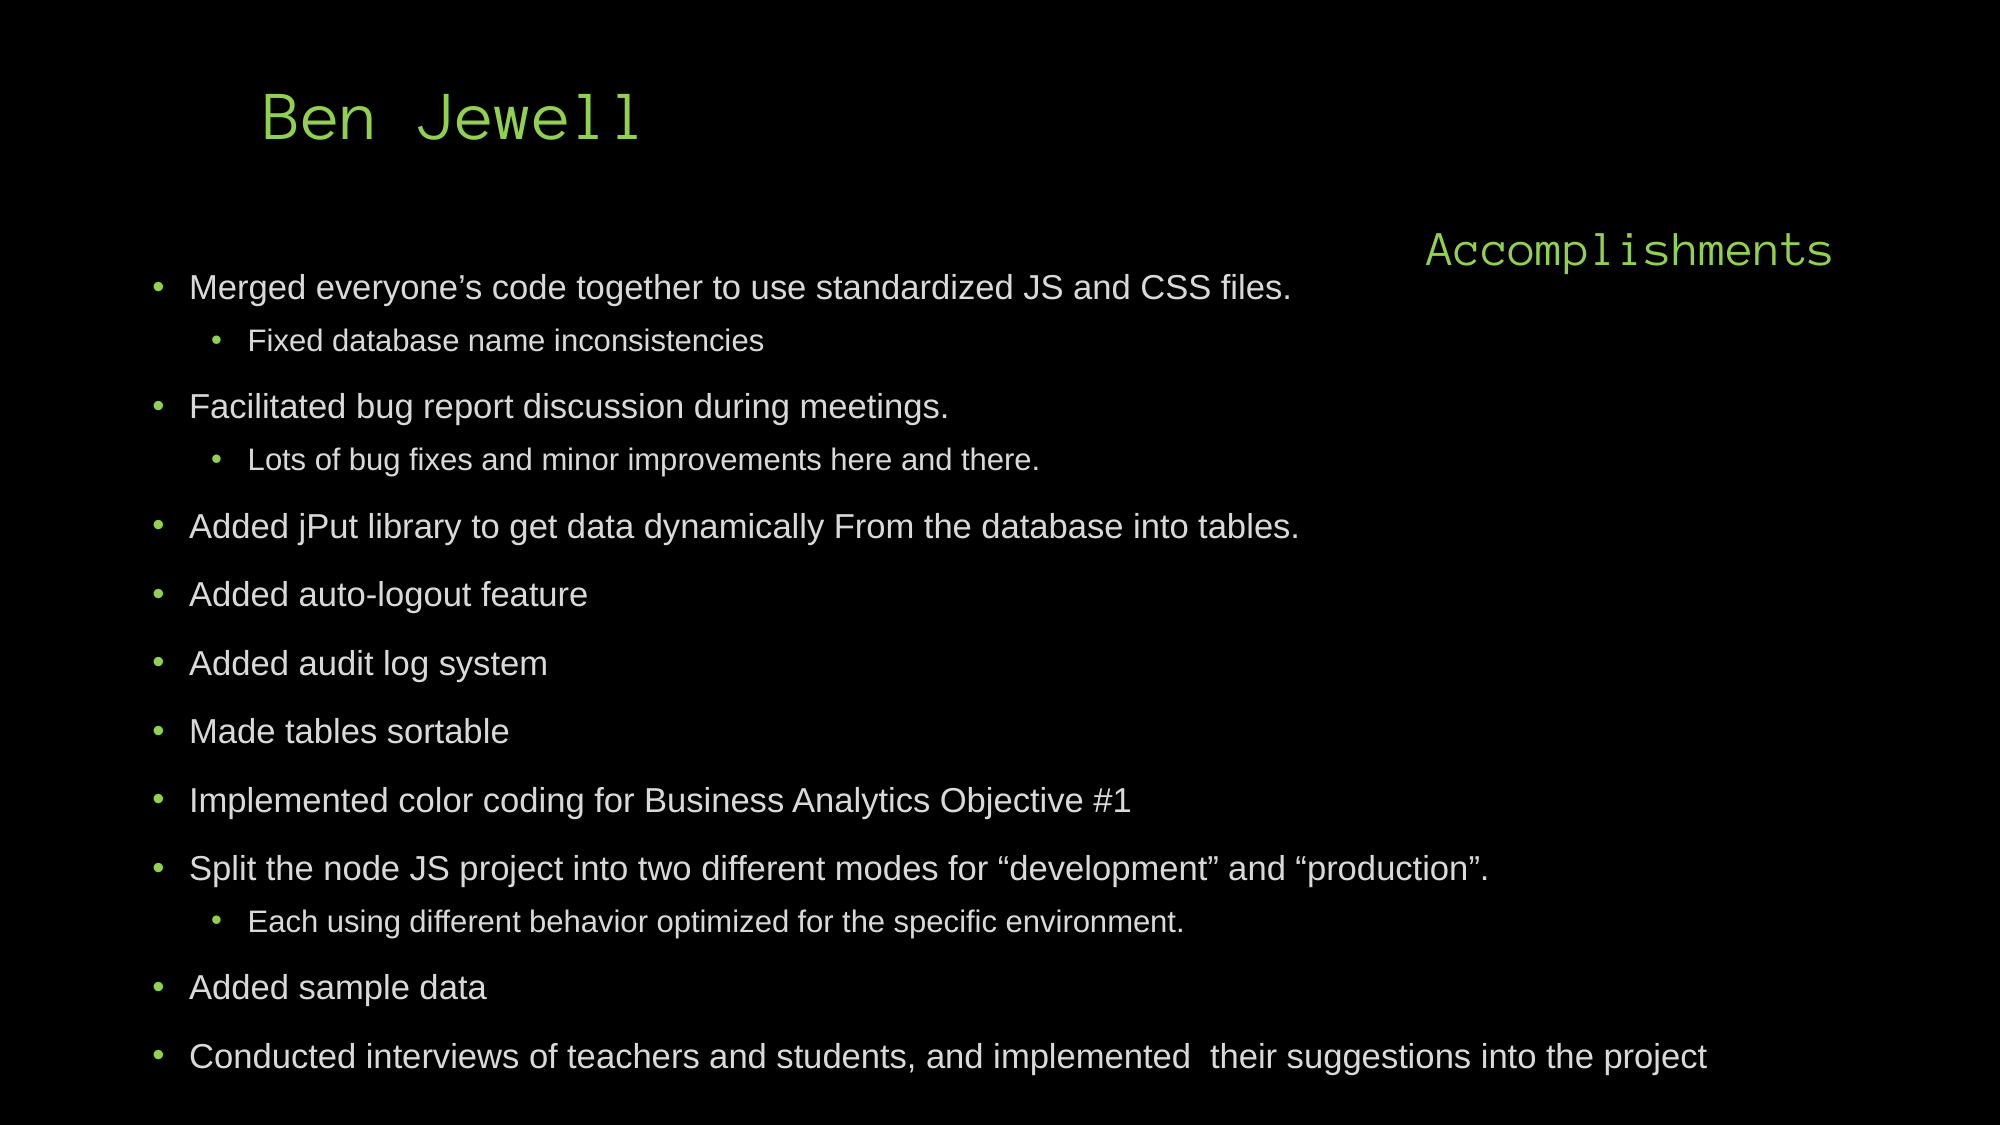

# Ben Jewell
Accomplishments
Merged everyone’s code together to use standardized JS and CSS files.
Fixed database name inconsistencies
Facilitated bug report discussion during meetings.
Lots of bug fixes and minor improvements here and there.
Added jPut library to get data dynamically From the database into tables.
Added auto-logout feature
Added audit log system
Made tables sortable
Implemented color coding for Business Analytics Objective #1
Split the node JS project into two different modes for “development” and “production”.
Each using different behavior optimized for the specific environment.
Added sample data
Conducted interviews of teachers and students, and implemented  their suggestions into the project